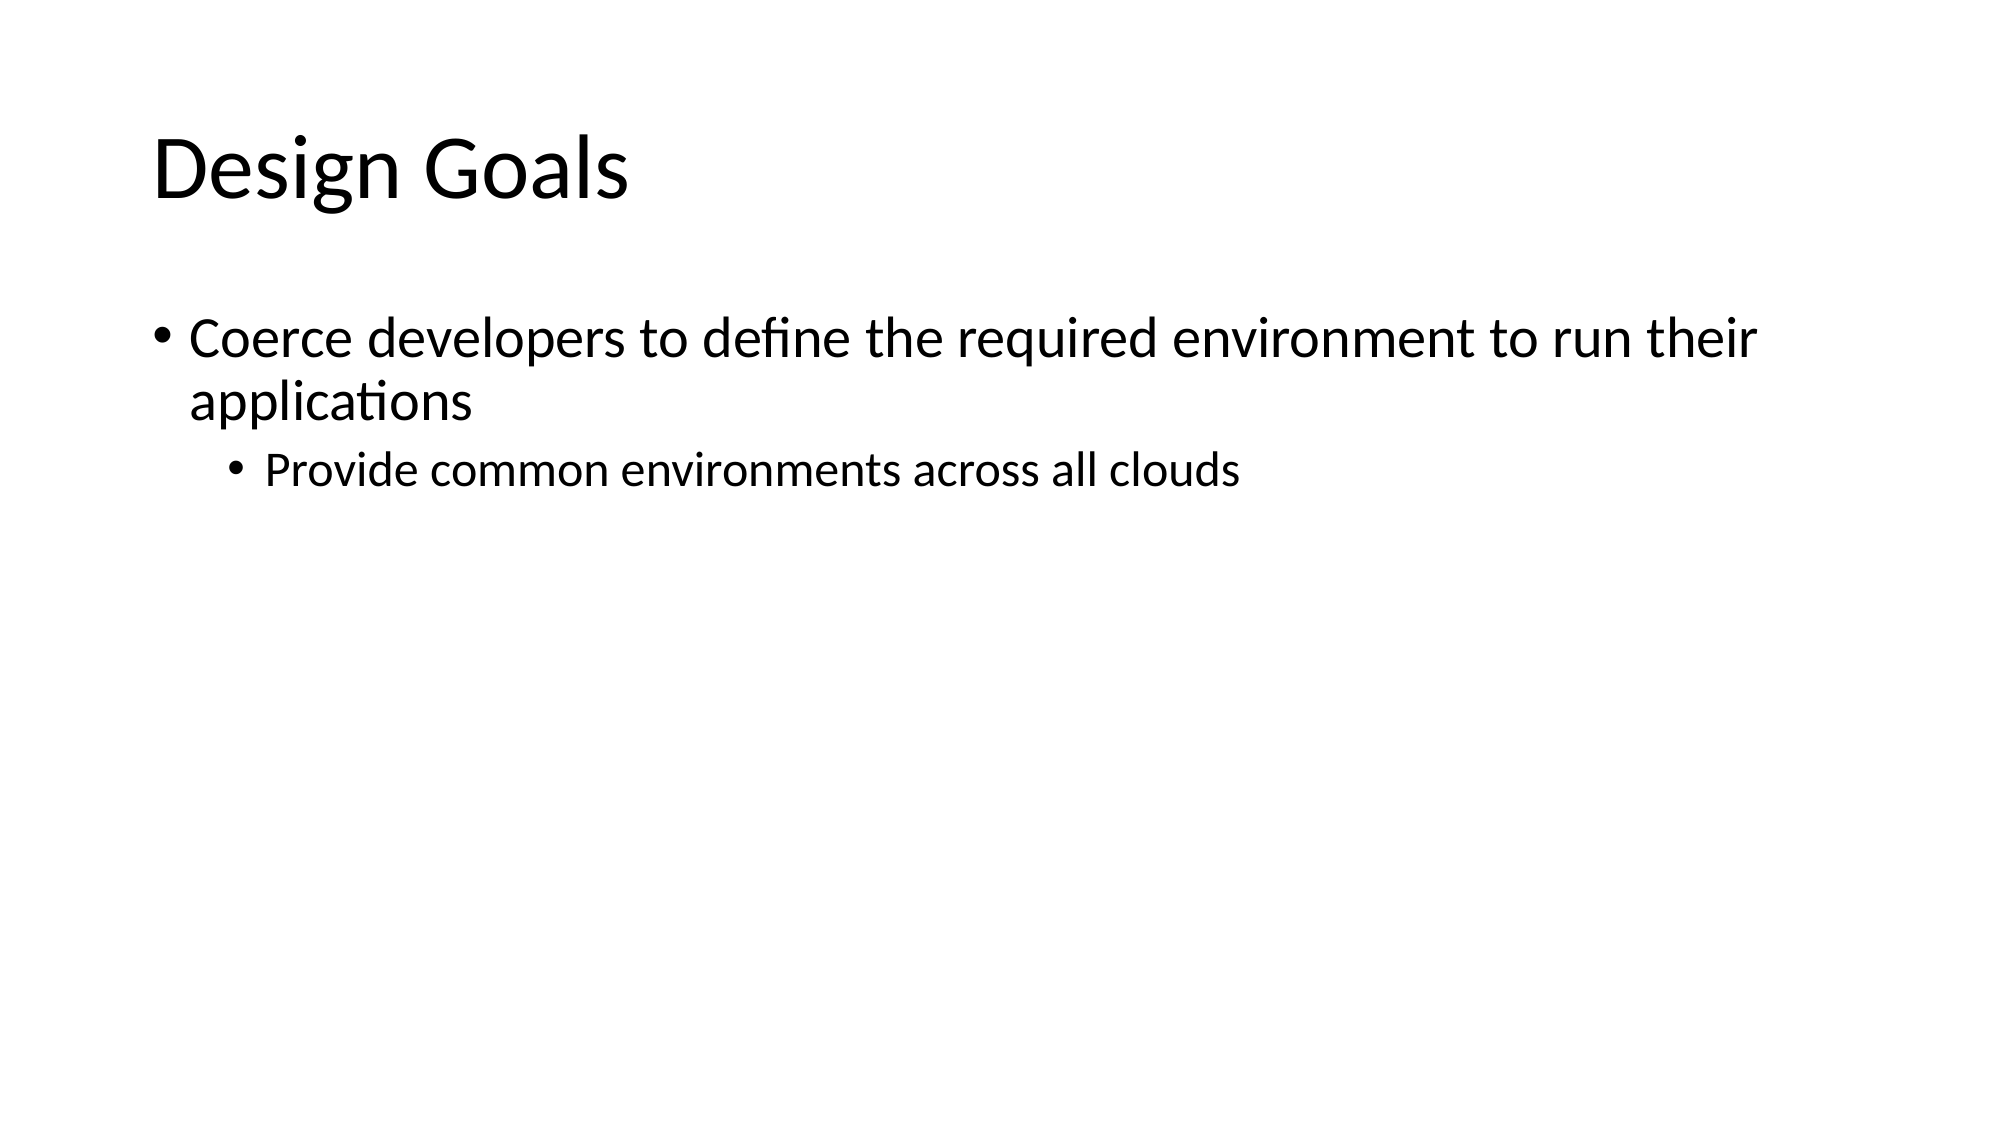

# Design Goals
Coerce developers to define the required environment to run their applications
Provide common environments across all clouds